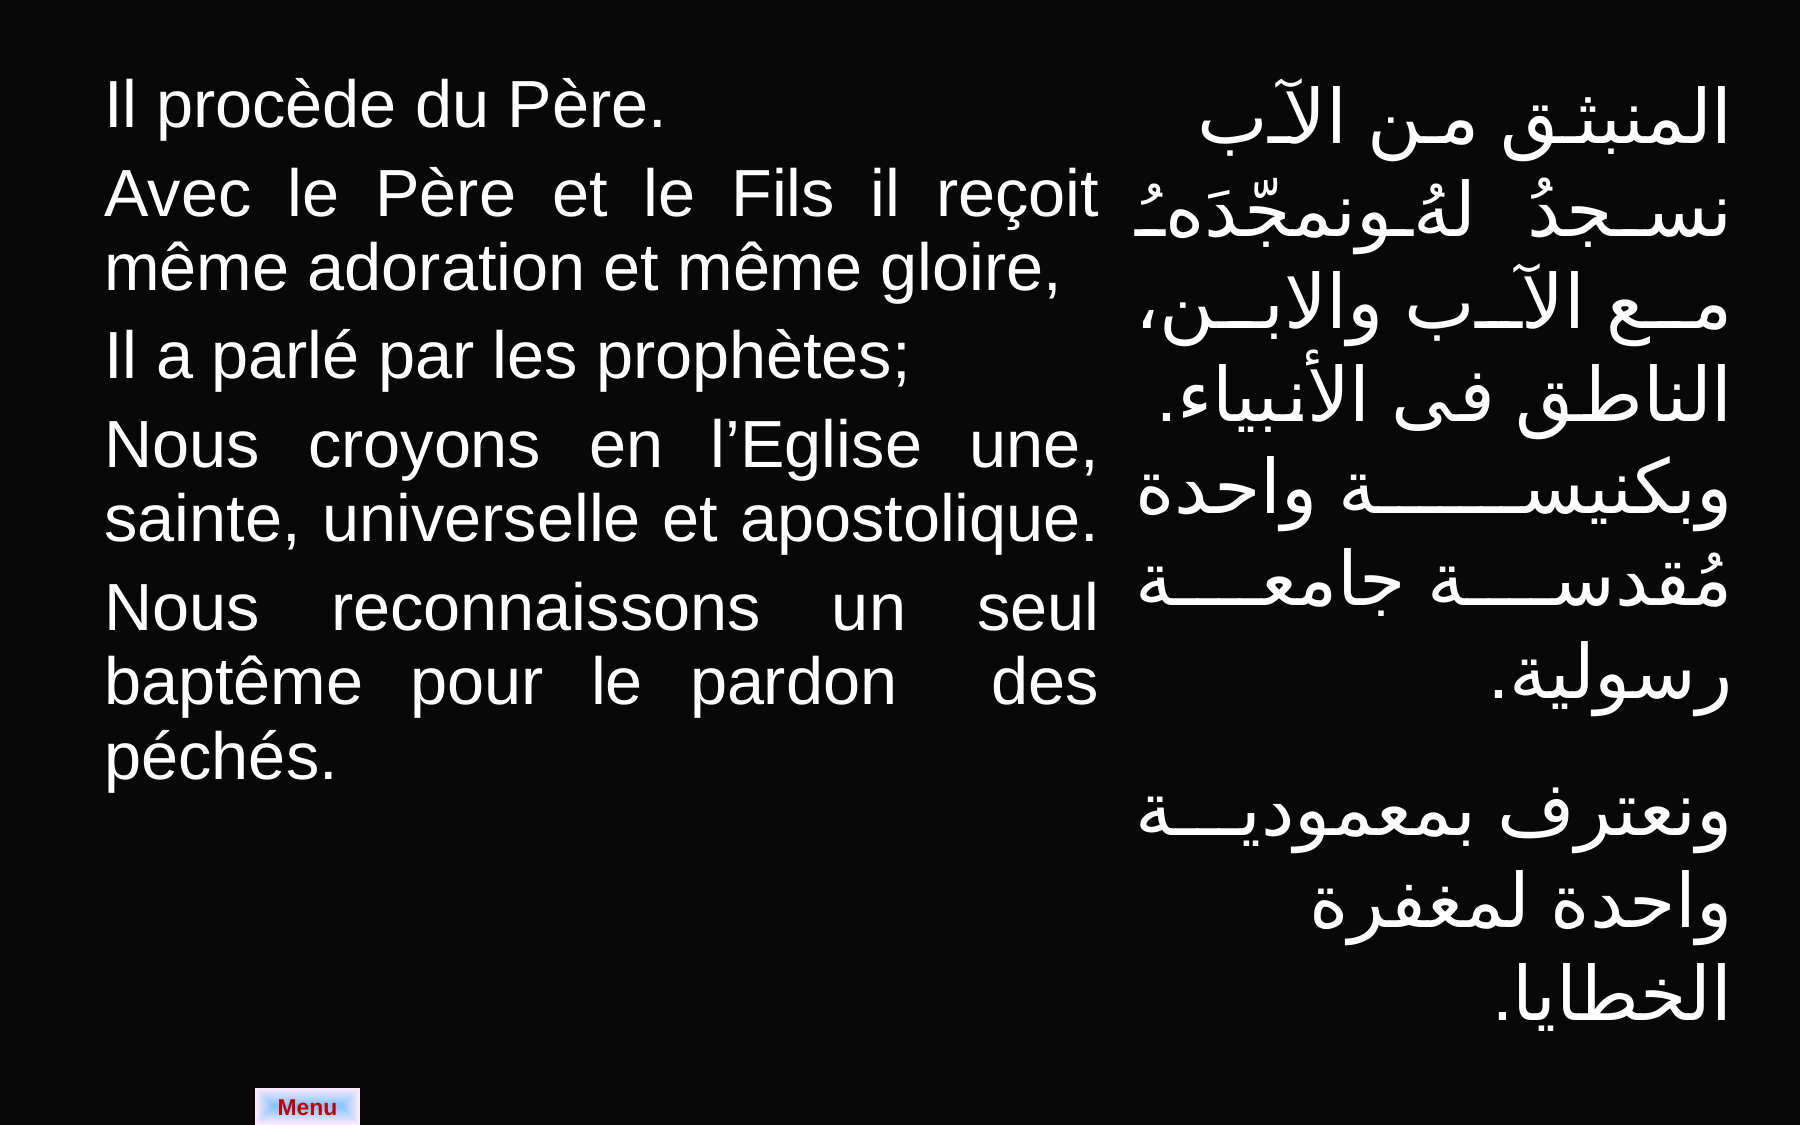

| Il procède du Père. Avec le Père et le Fils il reçoit même adoration et même gloire, Il a parlé par les prophètes; Nous croyons en l’Eglise une, sainte, universelle et apostolique. Nous reconnaissons un seul baptême pour le pardon des péchés. | المنبثق من الآب نسجدُ لهُ ونمجّدَهُ مع الآب والابن، الناطق فى الأنبياء. وبكنيسة واحدة مُقدسة جامعة رسولية. ونعترف بمعمودية واحدة لمغفرة الخطايا. |
| --- | --- |
Menu